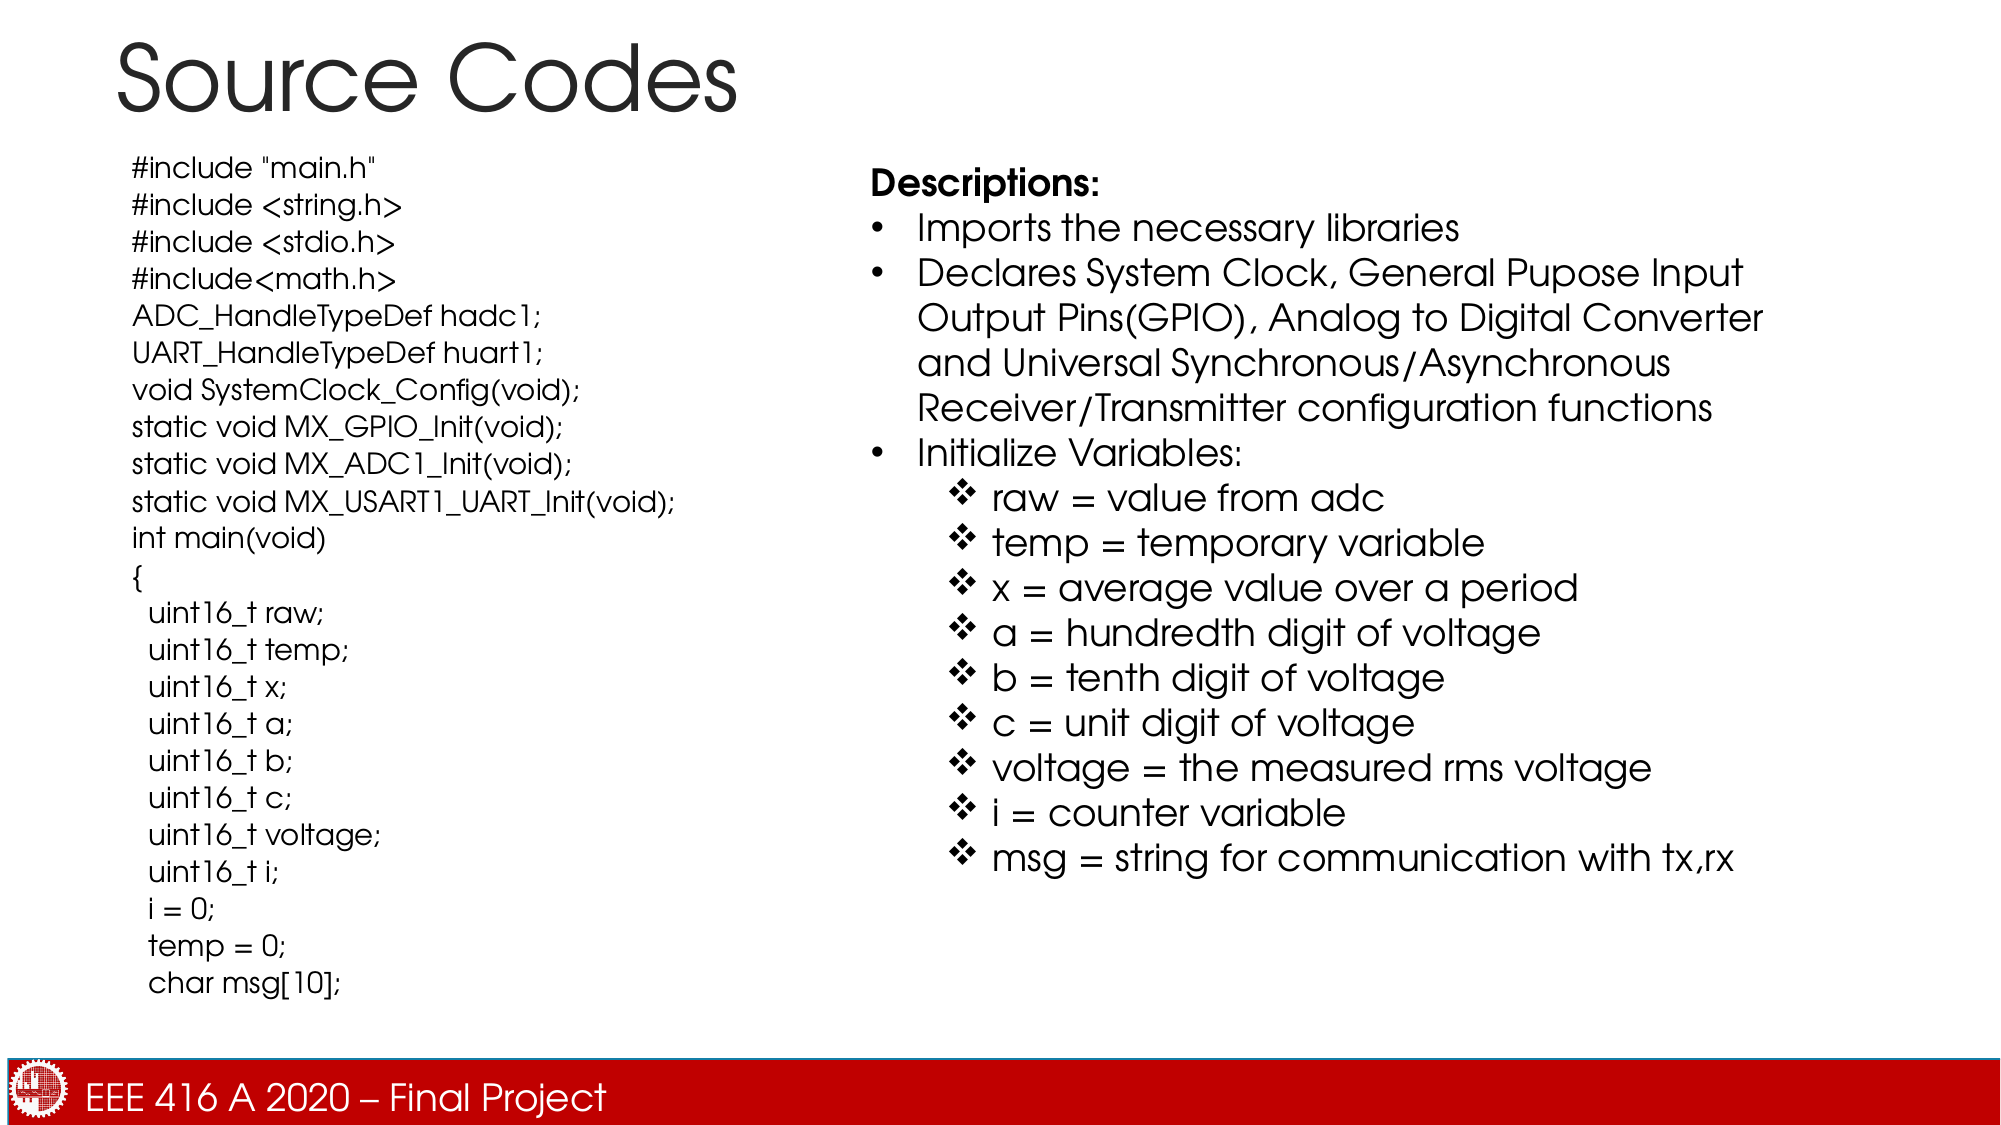

# Source Codes
#include "main.h"
#include <string.h>
#include <stdio.h>
#include<math.h>
ADC_HandleTypeDef hadc1;
UART_HandleTypeDef huart1;
void SystemClock_Config(void);
static void MX_GPIO_Init(void);
static void MX_ADC1_Init(void);
static void MX_USART1_UART_Init(void);
int main(void)
{
  uint16_t raw;
  uint16_t temp;
  uint16_t x;
  uint16_t a;
  uint16_t b;
  uint16_t c;
  uint16_t voltage;
  uint16_t i;
  i = 0;
  temp = 0;
  char msg[10];

Descriptions:
Imports the necessary libraries
Declares System Clock, General Pupose Input Output Pins(GPIO), Analog to Digital Converter and Universal Synchronous/Asynchronous Receiver/Transmitter configuration functions
Initialize Variables:
raw = value from adc
temp = temporary variable
x = average value over a period
a = hundredth digit of voltage
b = tenth digit of voltage
c = unit digit of voltage
voltage = the measured rms voltage
i = counter variable
msg = string for communication with tx,rx
EEE 416 A 2020 – Final Project